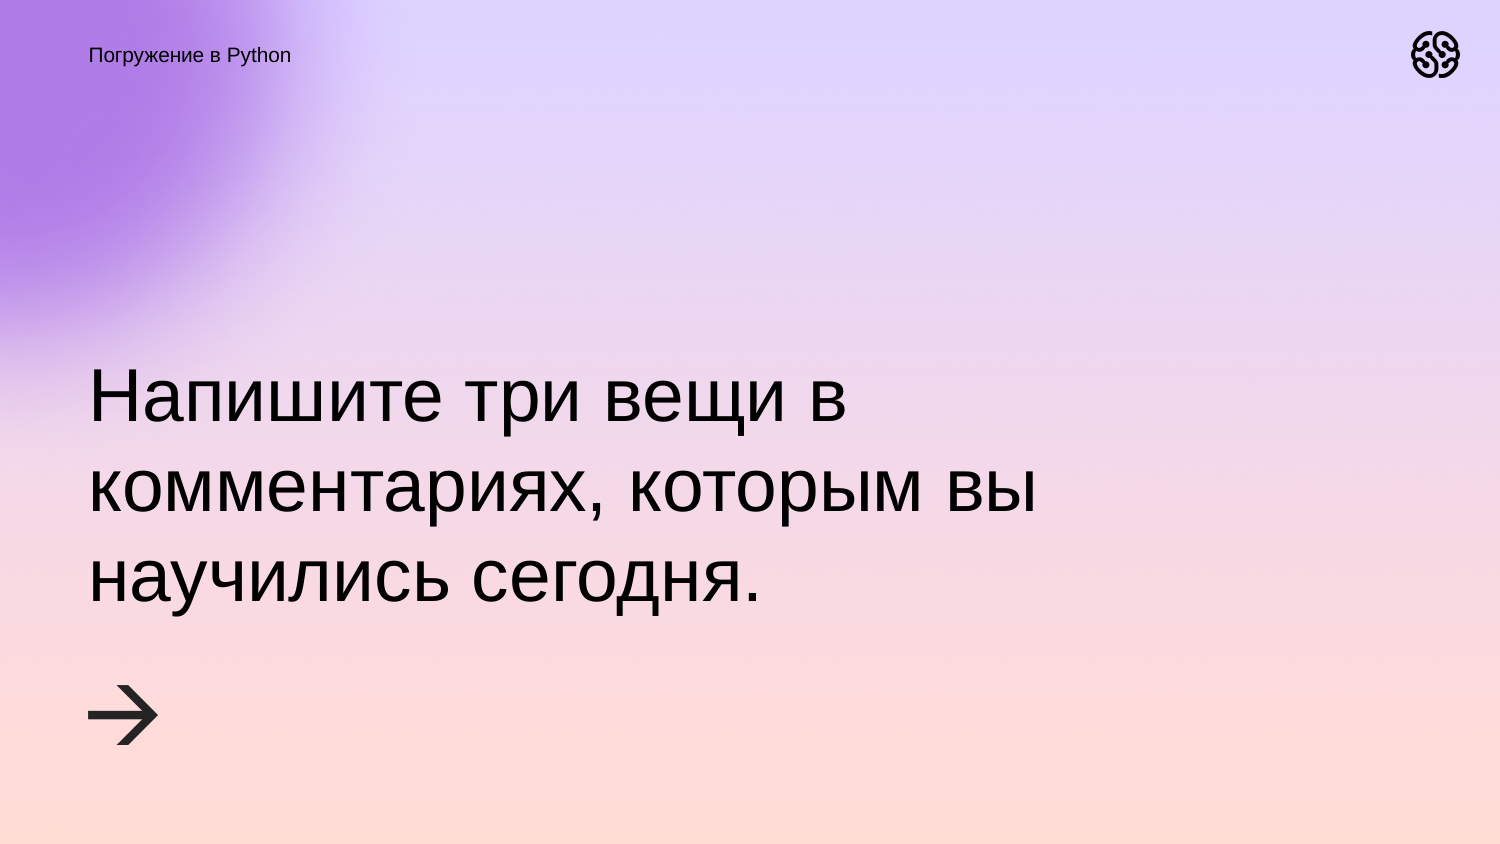

Погружение в Python
# Напишите три вещи в комментариях, которым вы научились сегодня.